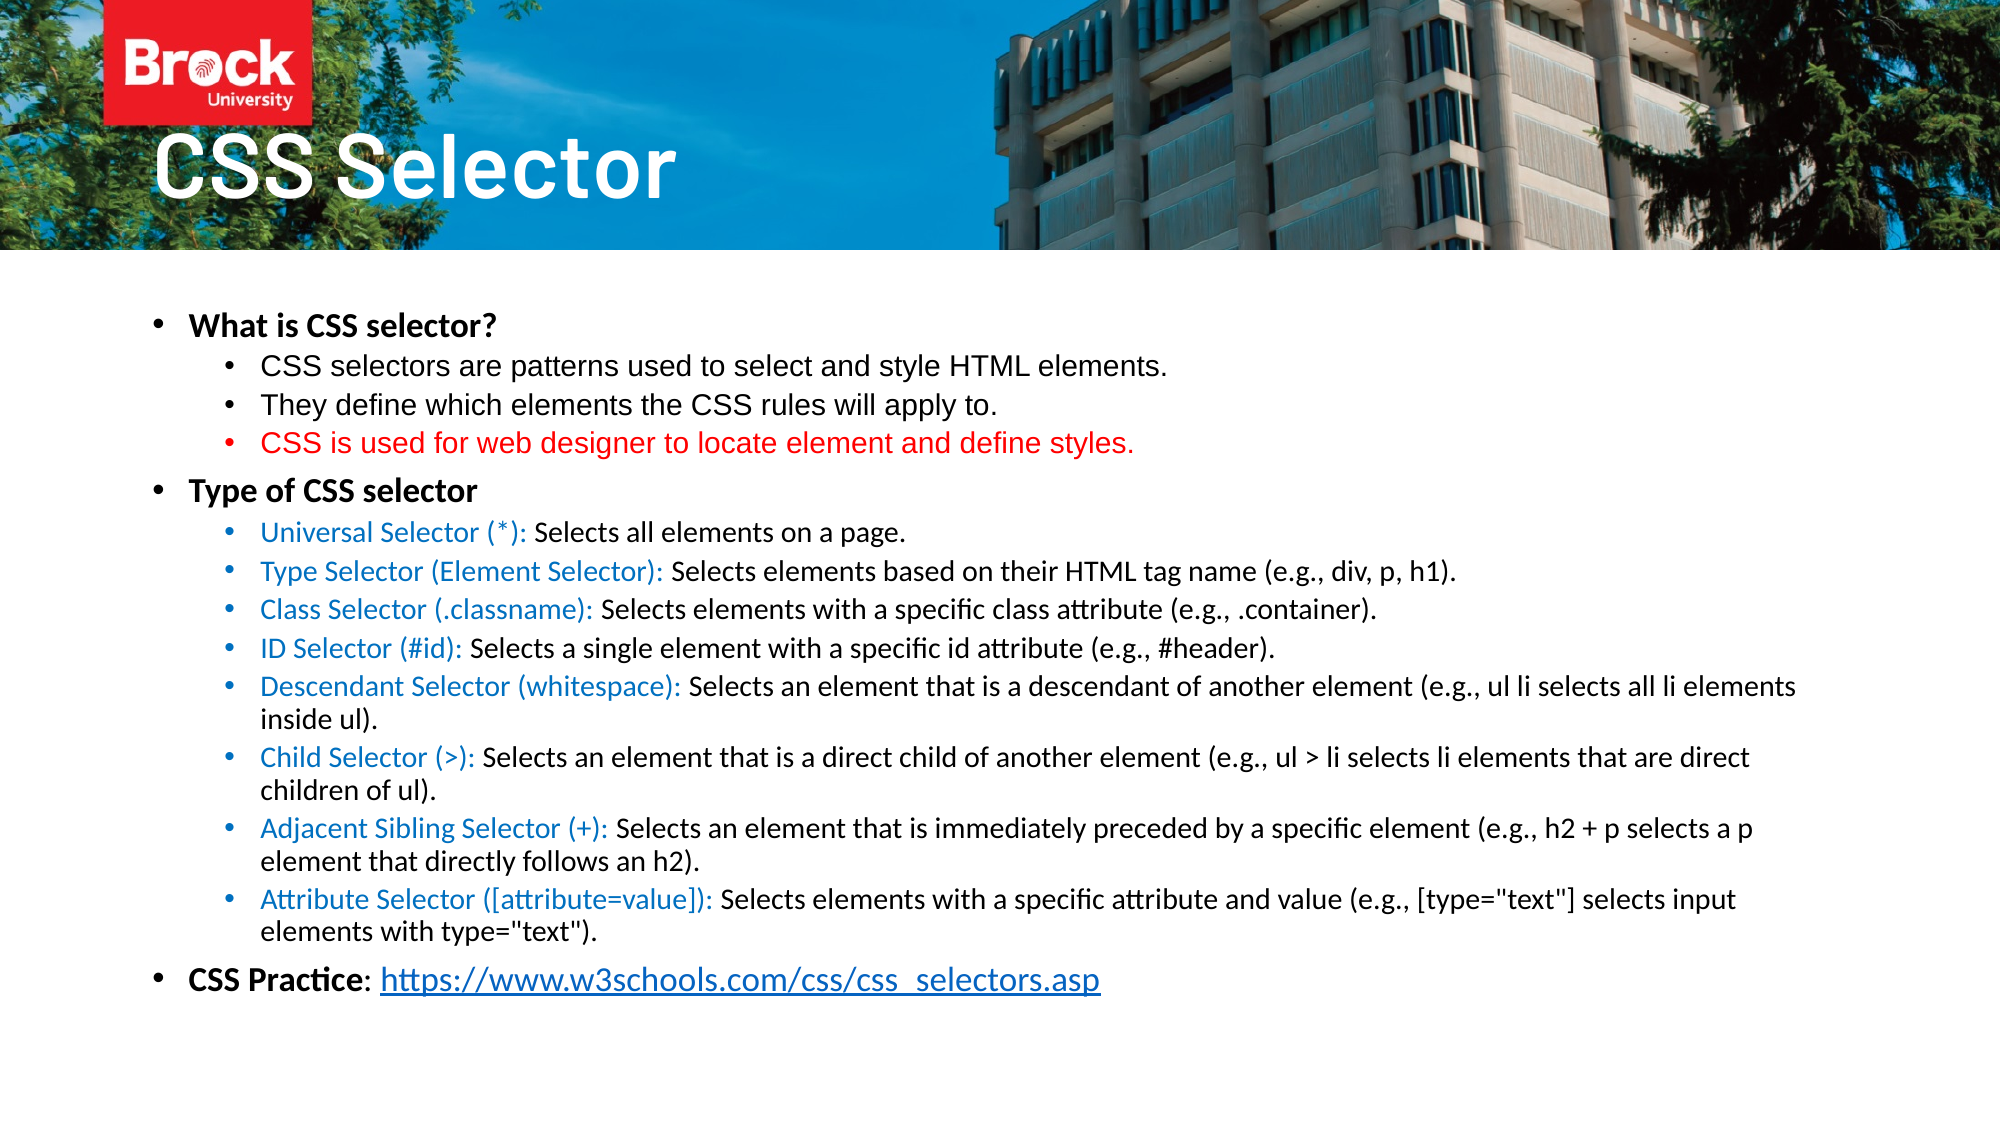

# CSS Selector
What is CSS selector?
CSS selectors are patterns used to select and style HTML elements.
They define which elements the CSS rules will apply to.
CSS is used for web designer to locate element and define styles.
Type of CSS selector
Universal Selector (*): Selects all elements on a page.
Type Selector (Element Selector): Selects elements based on their HTML tag name (e.g., div, p, h1).
Class Selector (.classname): Selects elements with a specific class attribute (e.g., .container).
ID Selector (#id): Selects a single element with a specific id attribute (e.g., #header).
Descendant Selector (whitespace): Selects an element that is a descendant of another element (e.g., ul li selects all li elements inside ul).
Child Selector (>): Selects an element that is a direct child of another element (e.g., ul > li selects li elements that are direct children of ul).
Adjacent Sibling Selector (+): Selects an element that is immediately preceded by a specific element (e.g., h2 + p selects a p element that directly follows an h2).
Attribute Selector ([attribute=value]): Selects elements with a specific attribute and value (e.g., [type="text"] selects input elements with type="text").
CSS Practice: https://www.w3schools.com/css/css_selectors.asp